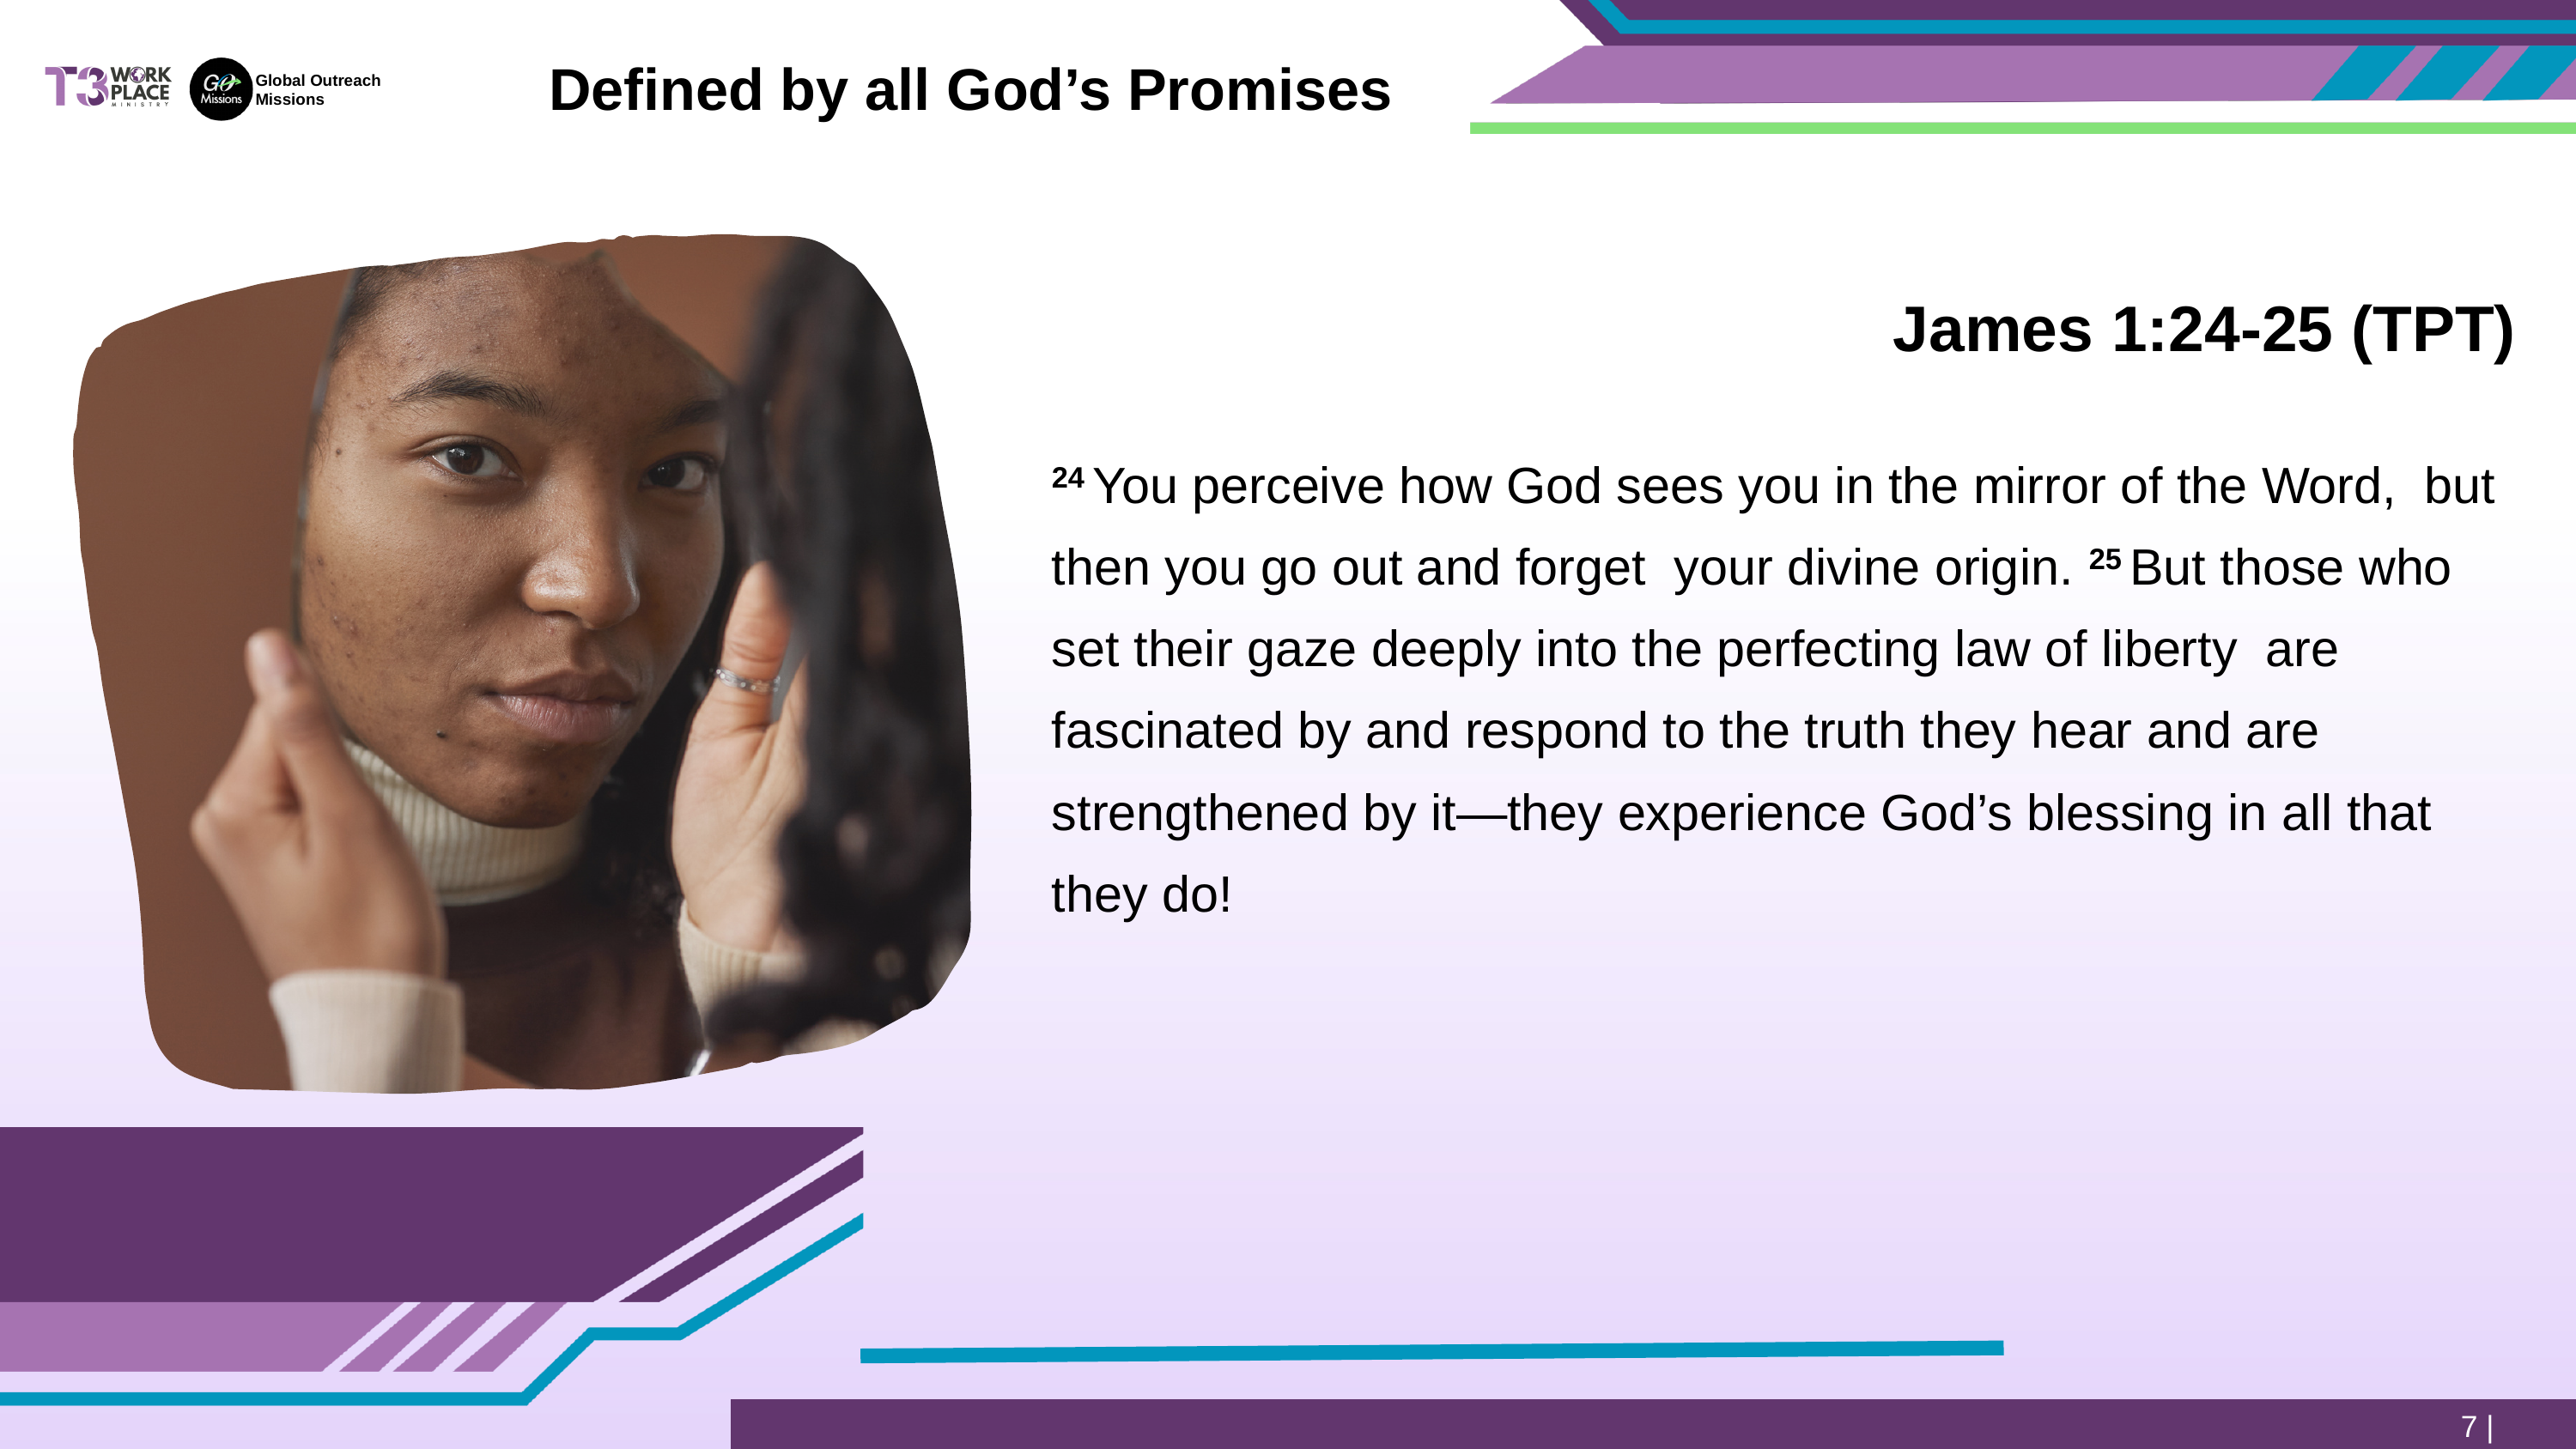

Defined by all God’s Promises

Global Outreach
Missions

James 1:24-25 (TPT)
24 You perceive how God sees you in the mirror of the Word,  but then you go out and forget  your divine origin. 25 But those who set their gaze deeply into the perfecting law of liberty  are fascinated by and respond to the truth they hear and are strengthened by it—they experience God’s blessing in all that they do!

7 | Page